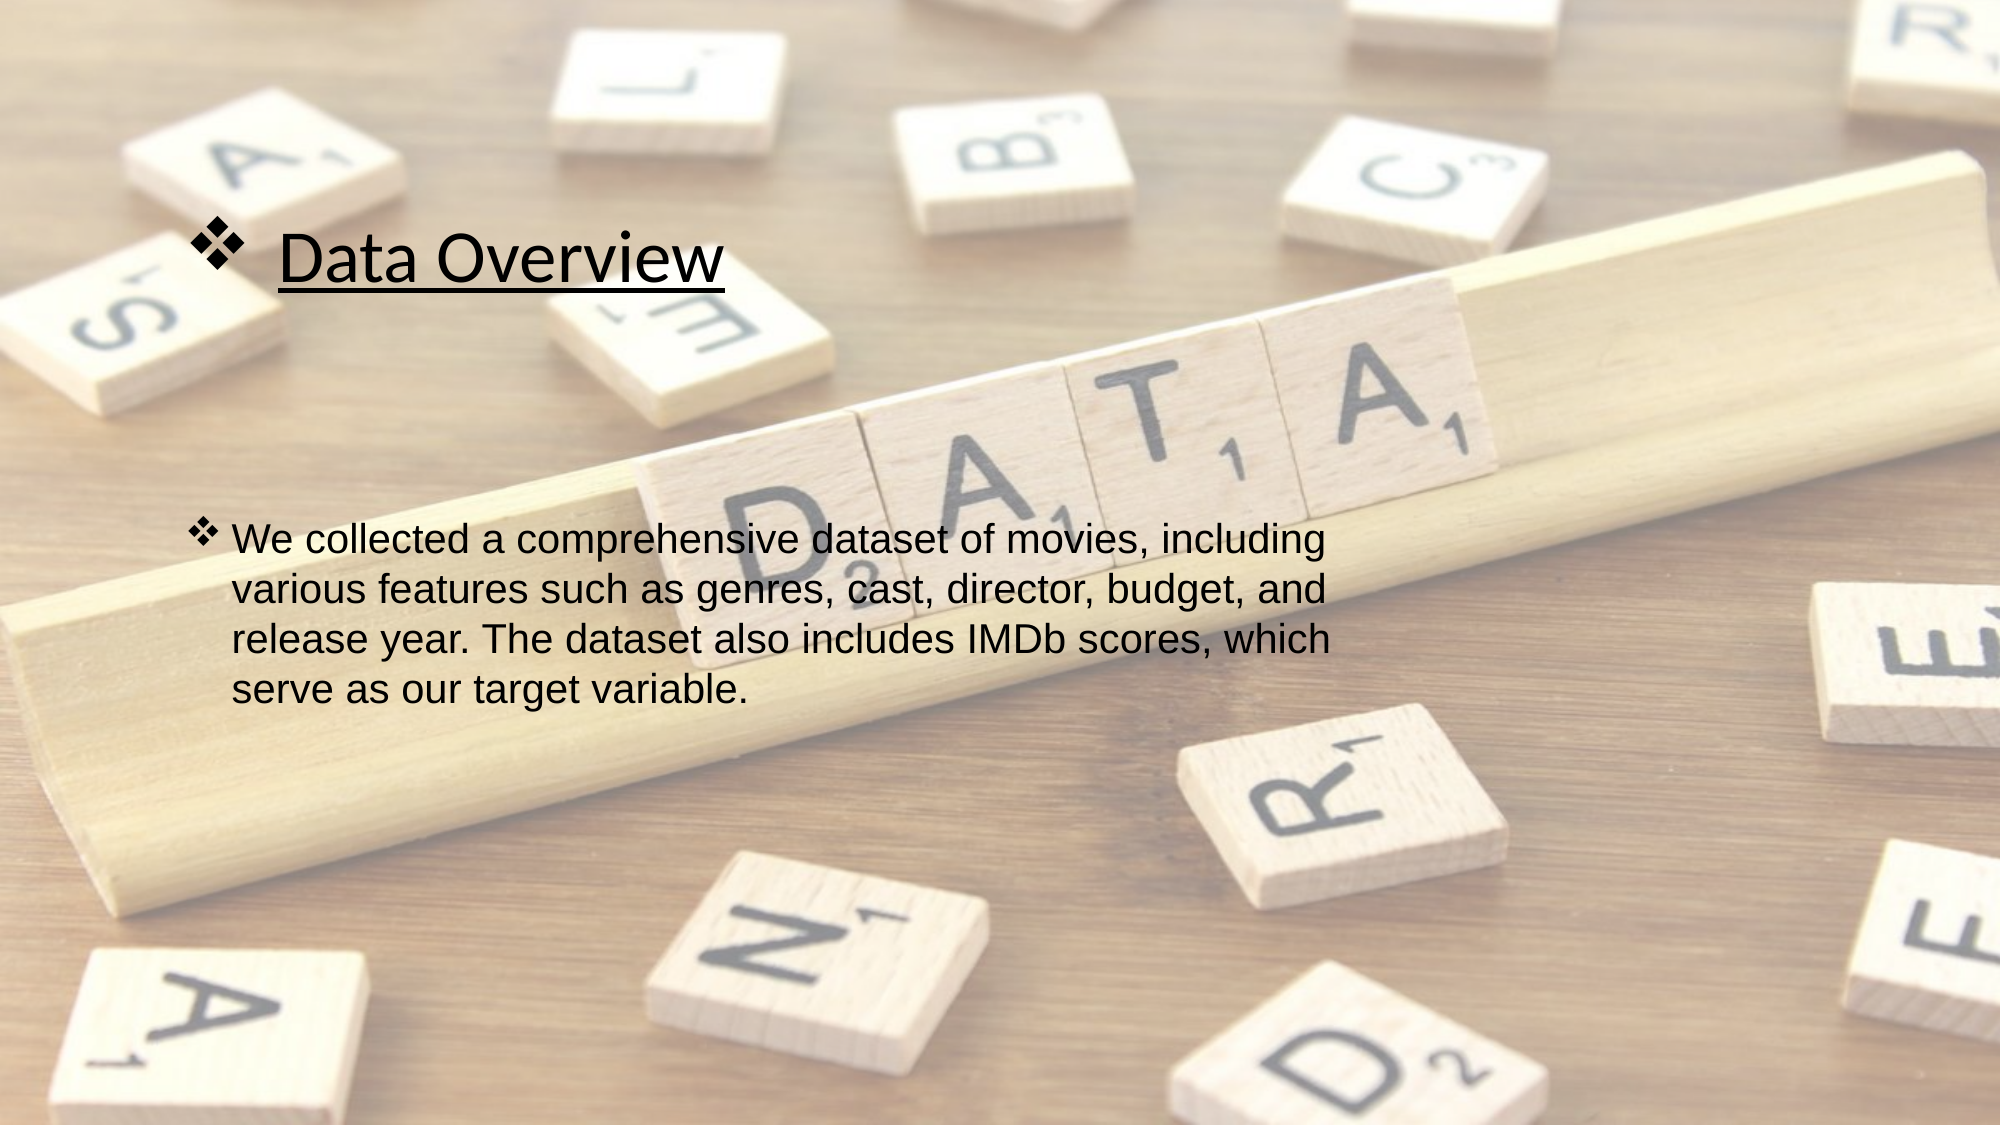

Data Overview
We collected a comprehensive dataset of movies, including various features such as genres, cast, director, budget, and release year. The dataset also includes IMDb scores, which serve as our target variable.